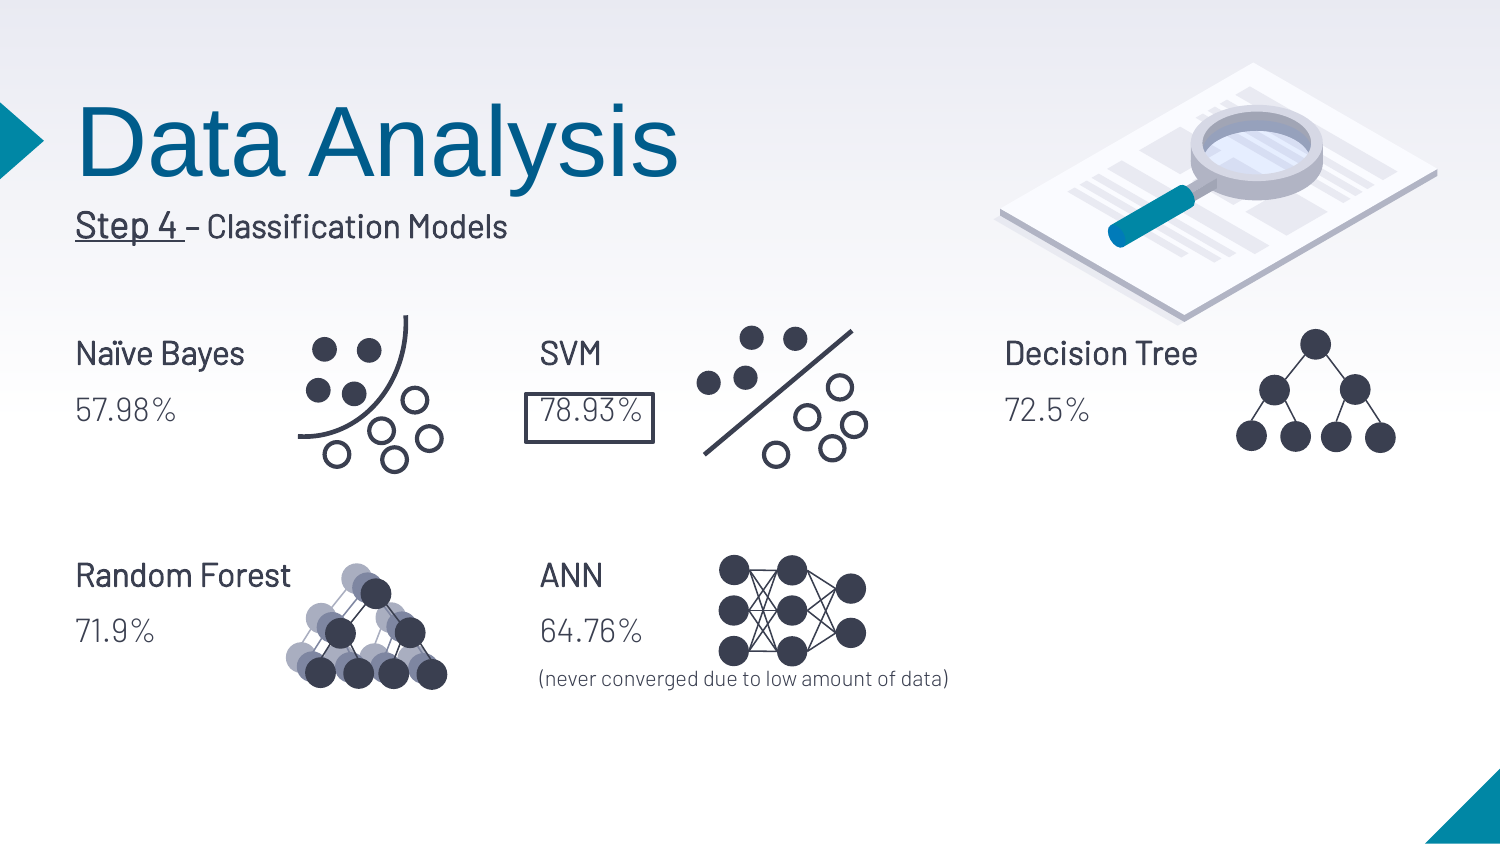

# Data Analysis
Step 4 – Classification Models

Naïve Bayes
57.98%
SVM
78.93%
Decision Tree
72.5%

Random Forest
71.9%
ANN
64.76%
(never converged due to low amount of data)